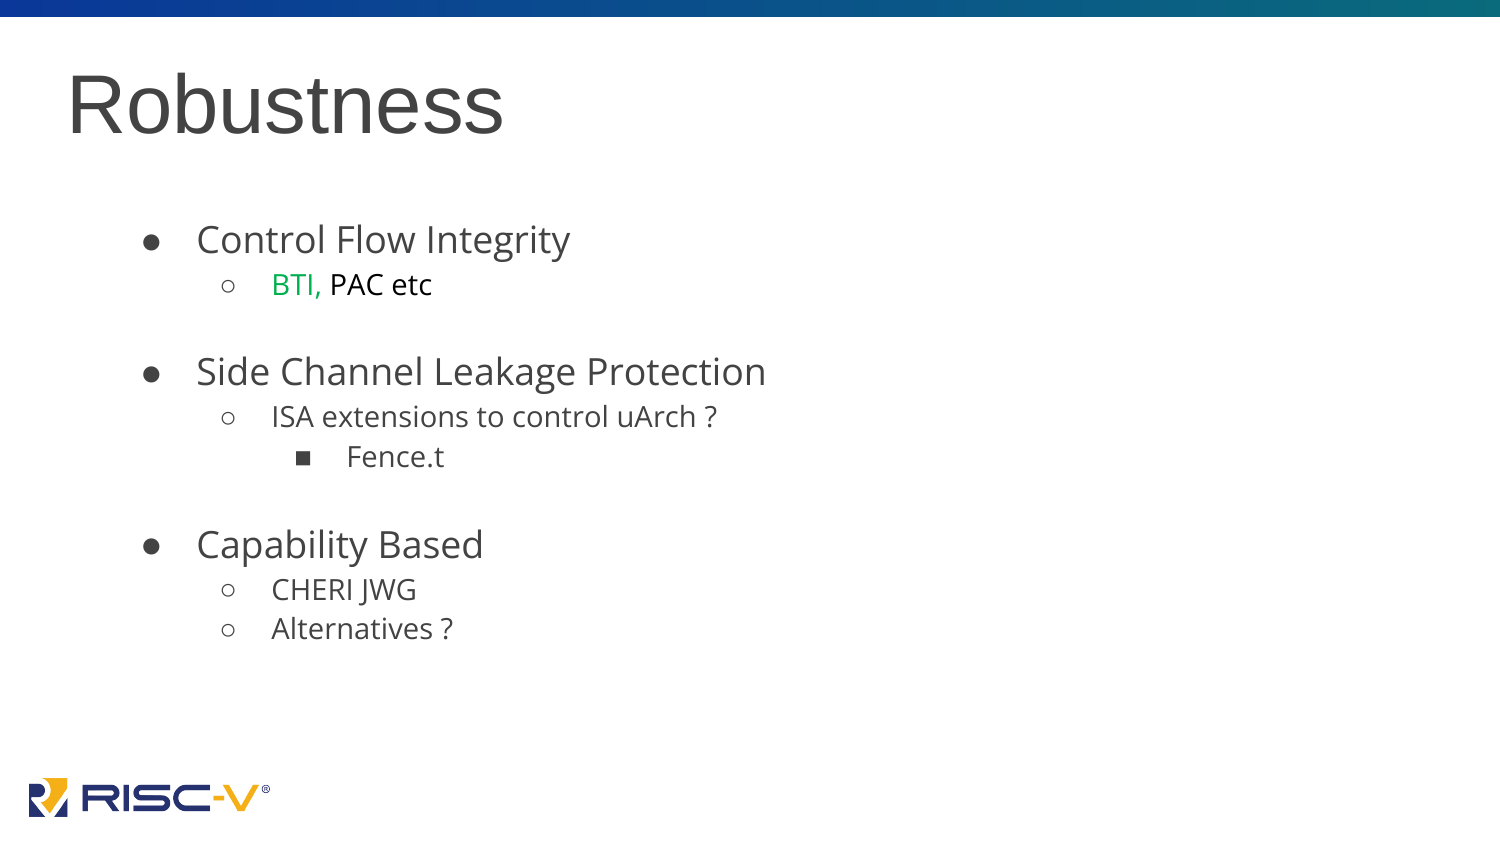

# Robustness
Control Flow Integrity
BTI, PAC etc

Side Channel Leakage Protection
ISA extensions to control uArch ?
Fence.t

Capability Based
CHERI JWG
Alternatives ?